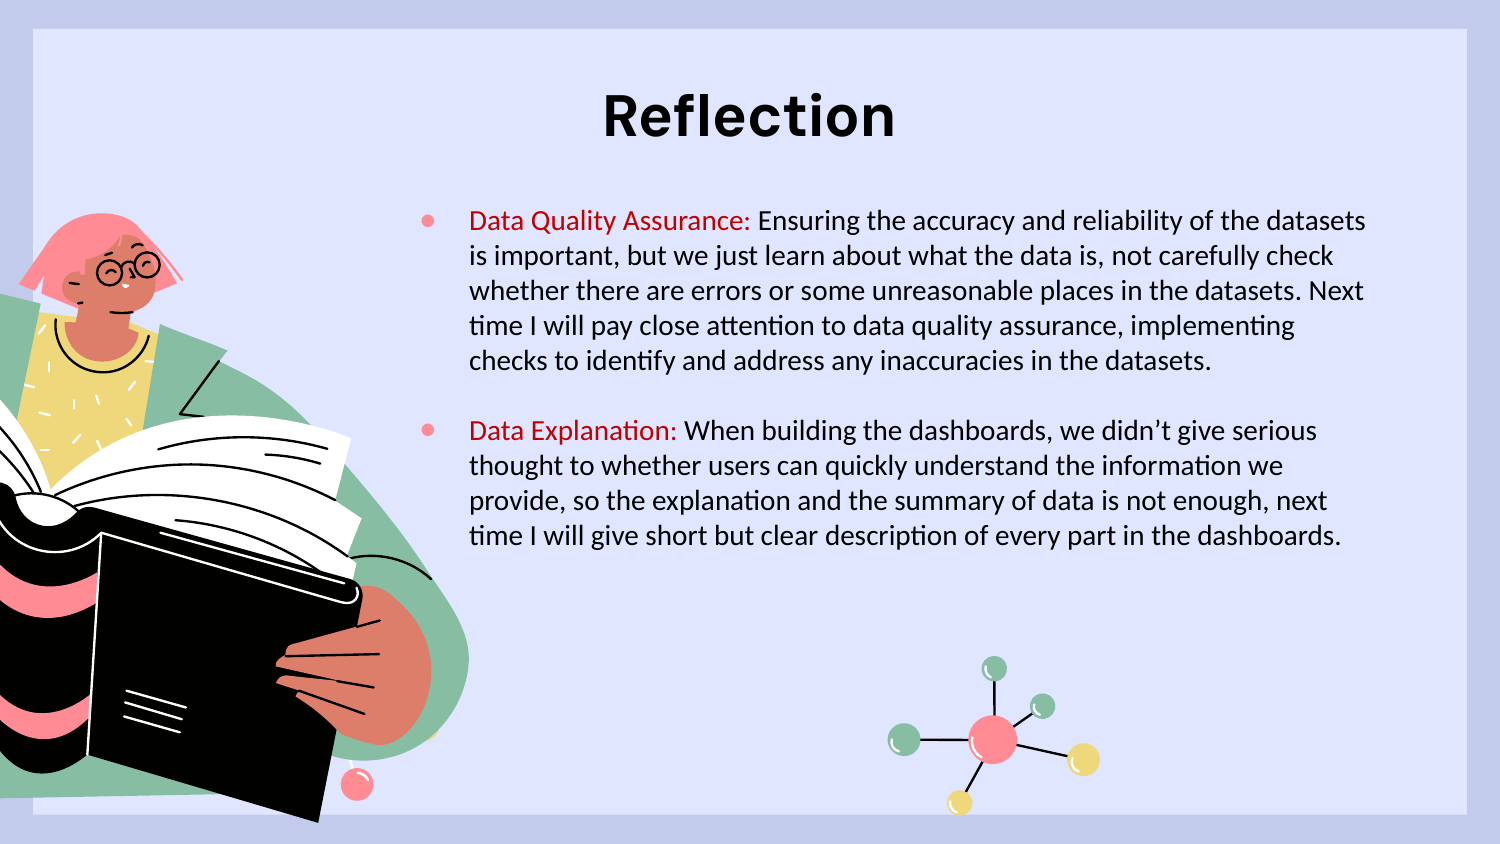

# Reflection
Data Quality Assurance: Ensuring the accuracy and reliability of the datasets is important, but we just learn about what the data is, not carefully check whether there are errors or some unreasonable places in the datasets. Next time I will pay close attention to data quality assurance, implementing checks to identify and address any inaccuracies in the datasets.

Data Explanation: When building the dashboards, we didn’t give serious thought to whether users can quickly understand the information we provide, so the explanation and the summary of data is not enough, next time I will give short but clear description of every part in the dashboards.